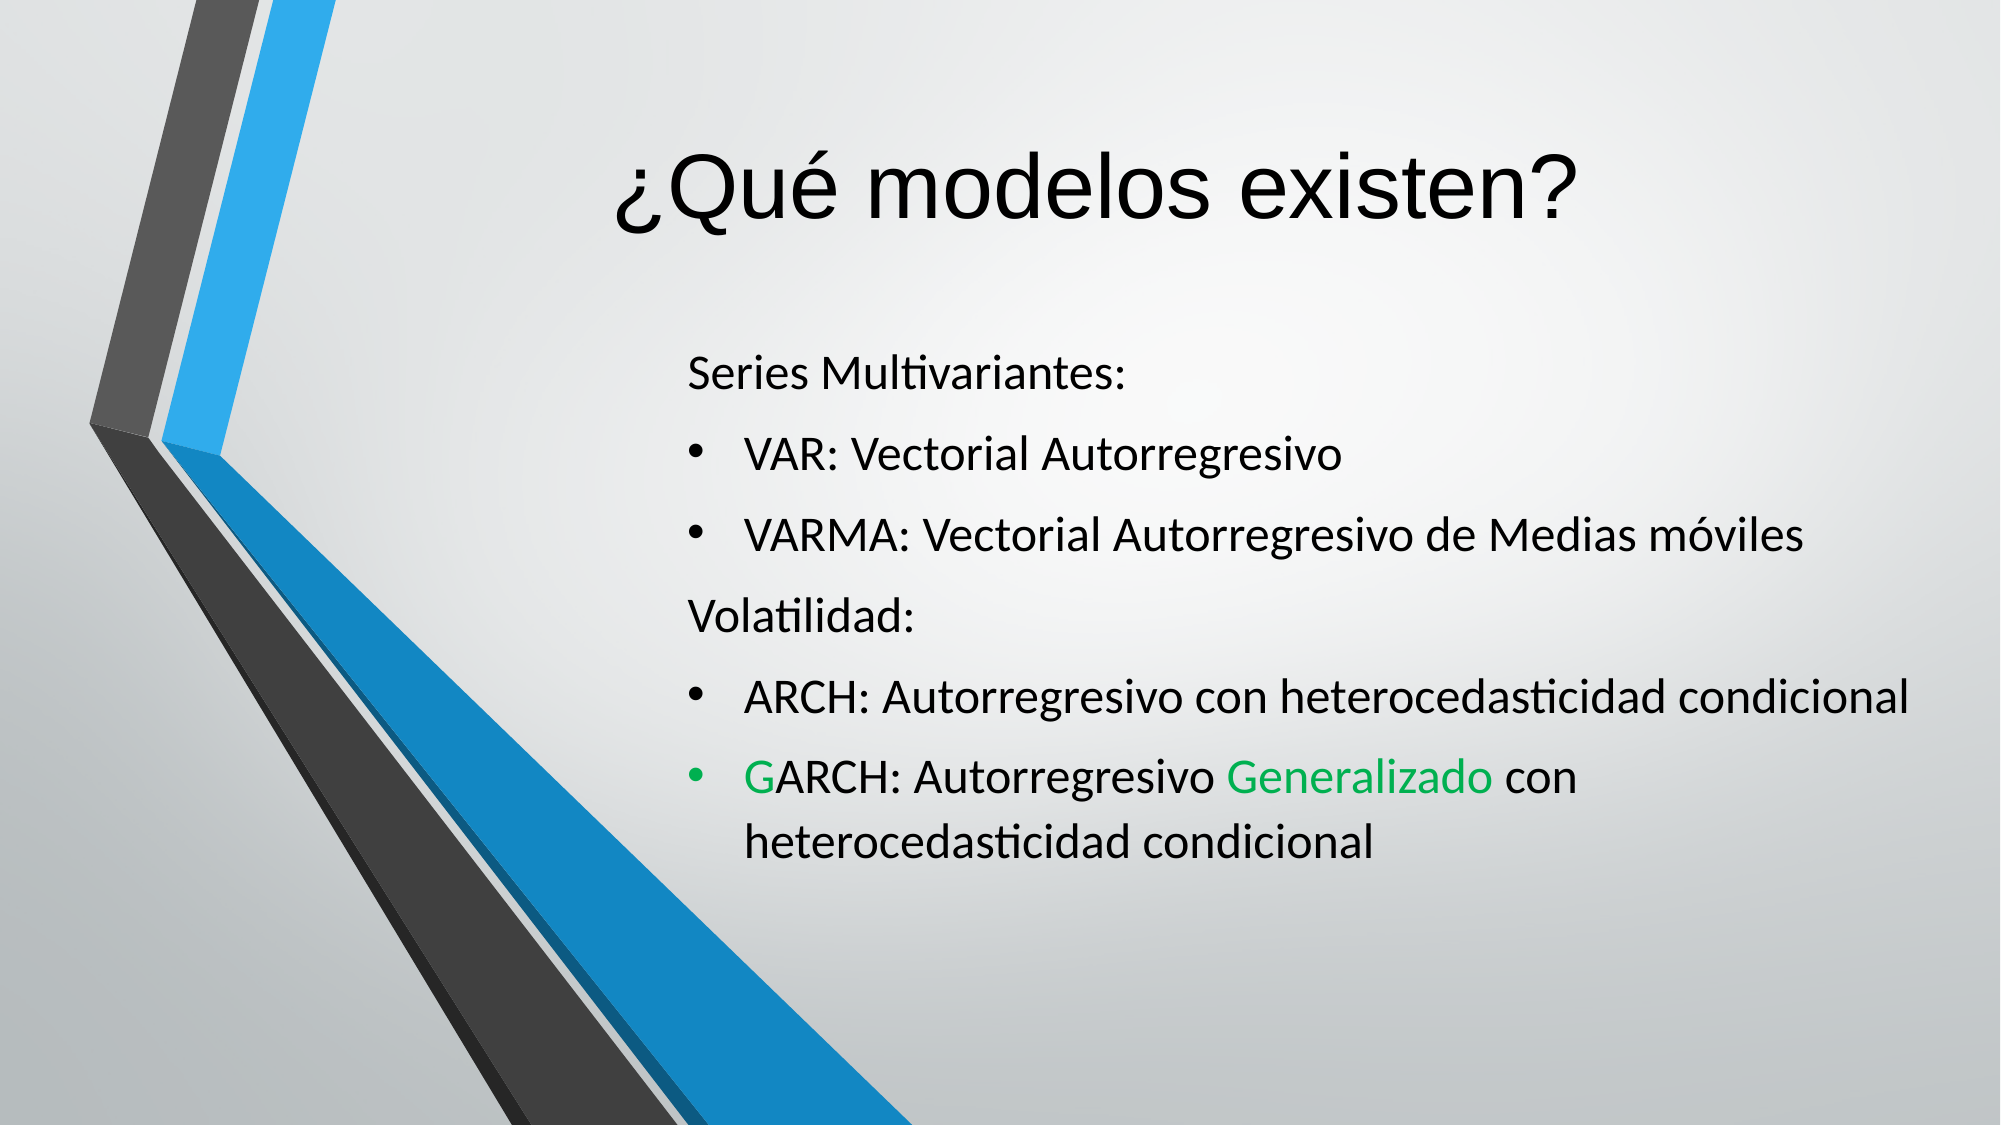

¿Qué modelos existen?
Series Multivariantes:
VAR: Vectorial Autorregresivo
VARMA: Vectorial Autorregresivo de Medias móviles
Volatilidad:
ARCH: Autorregresivo con heterocedasticidad condicional
GARCH: Autorregresivo Generalizado con heterocedasticidad condicional